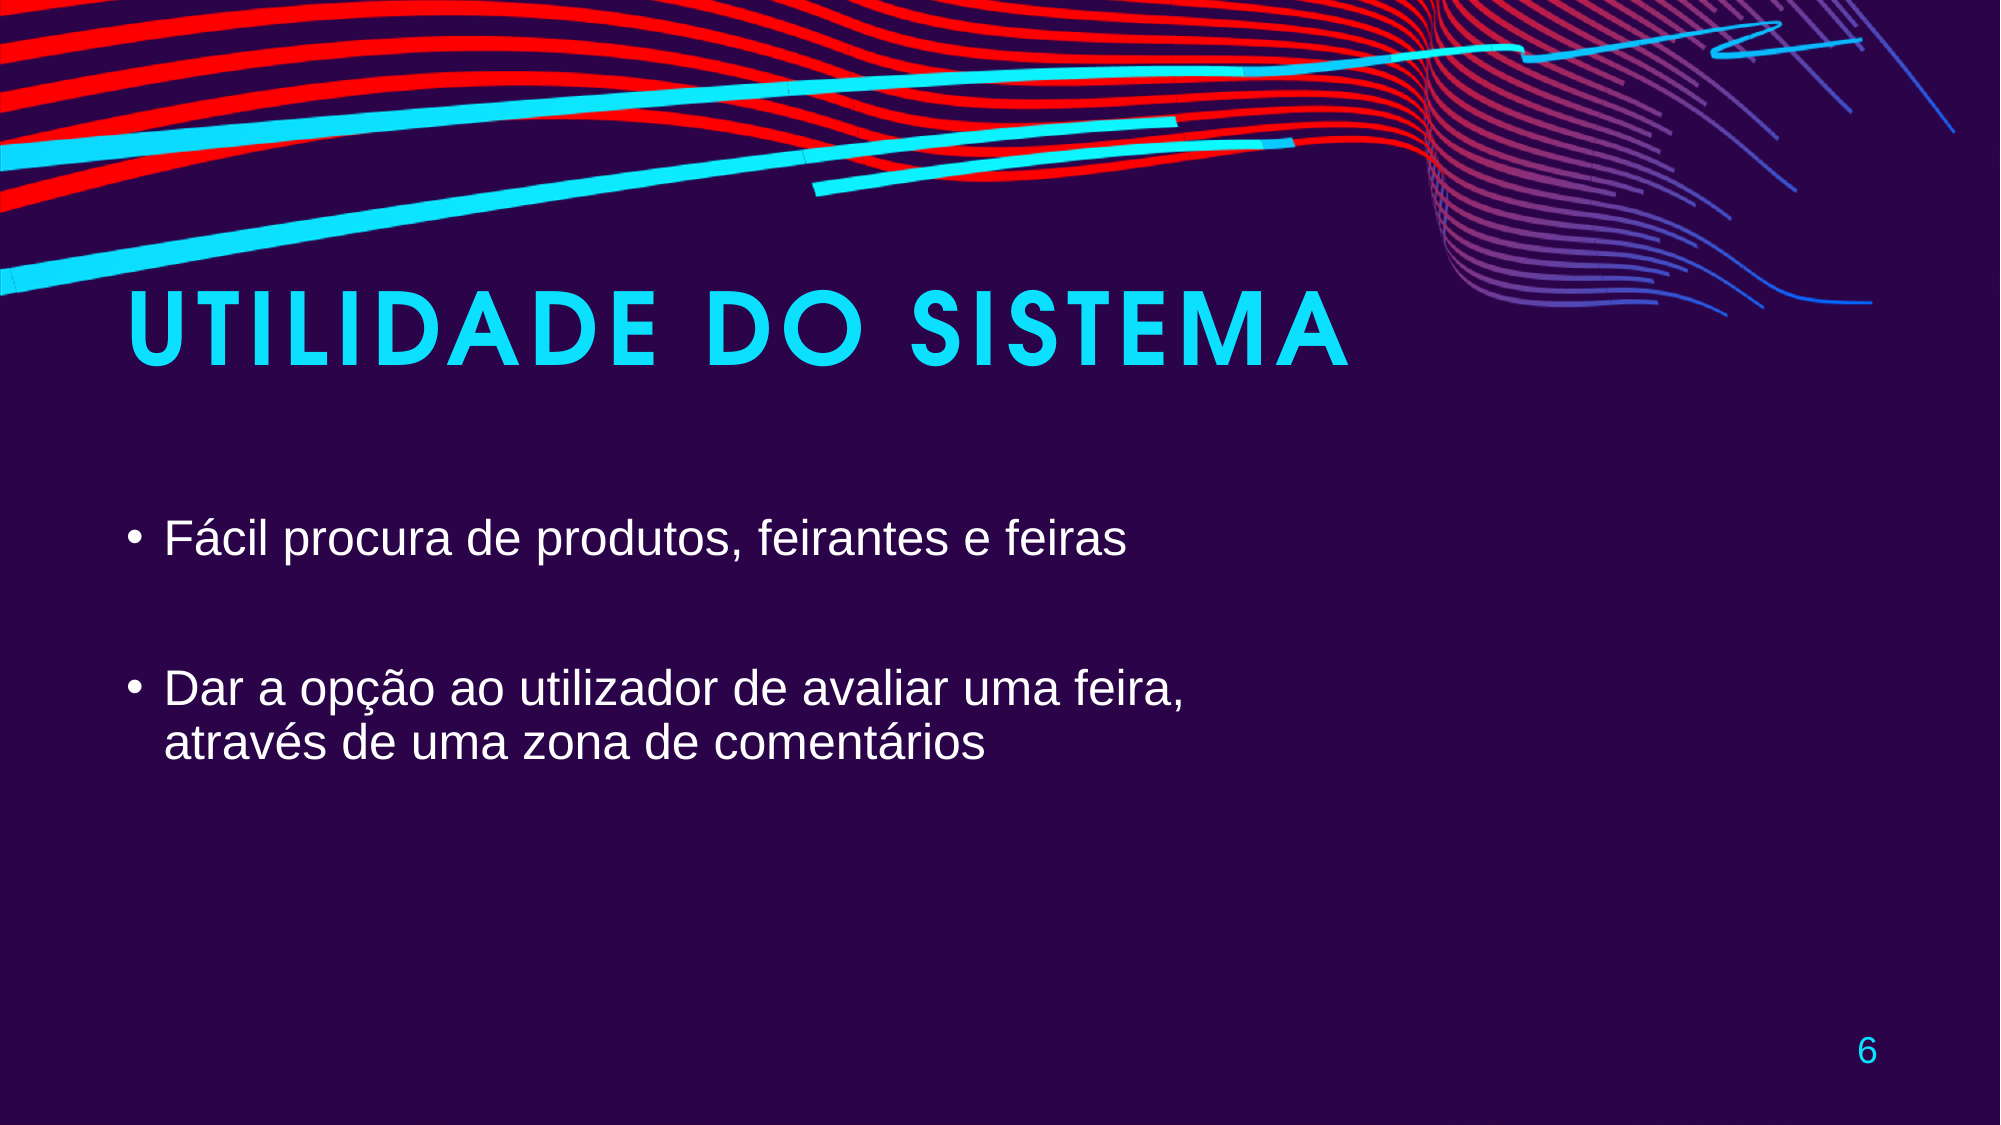

utilidade do Sistema

Fácil procura de produtos, feirantes e feiras

Dar a opção ao utilizador de avaliar uma feira, através de uma zona de comentários

6